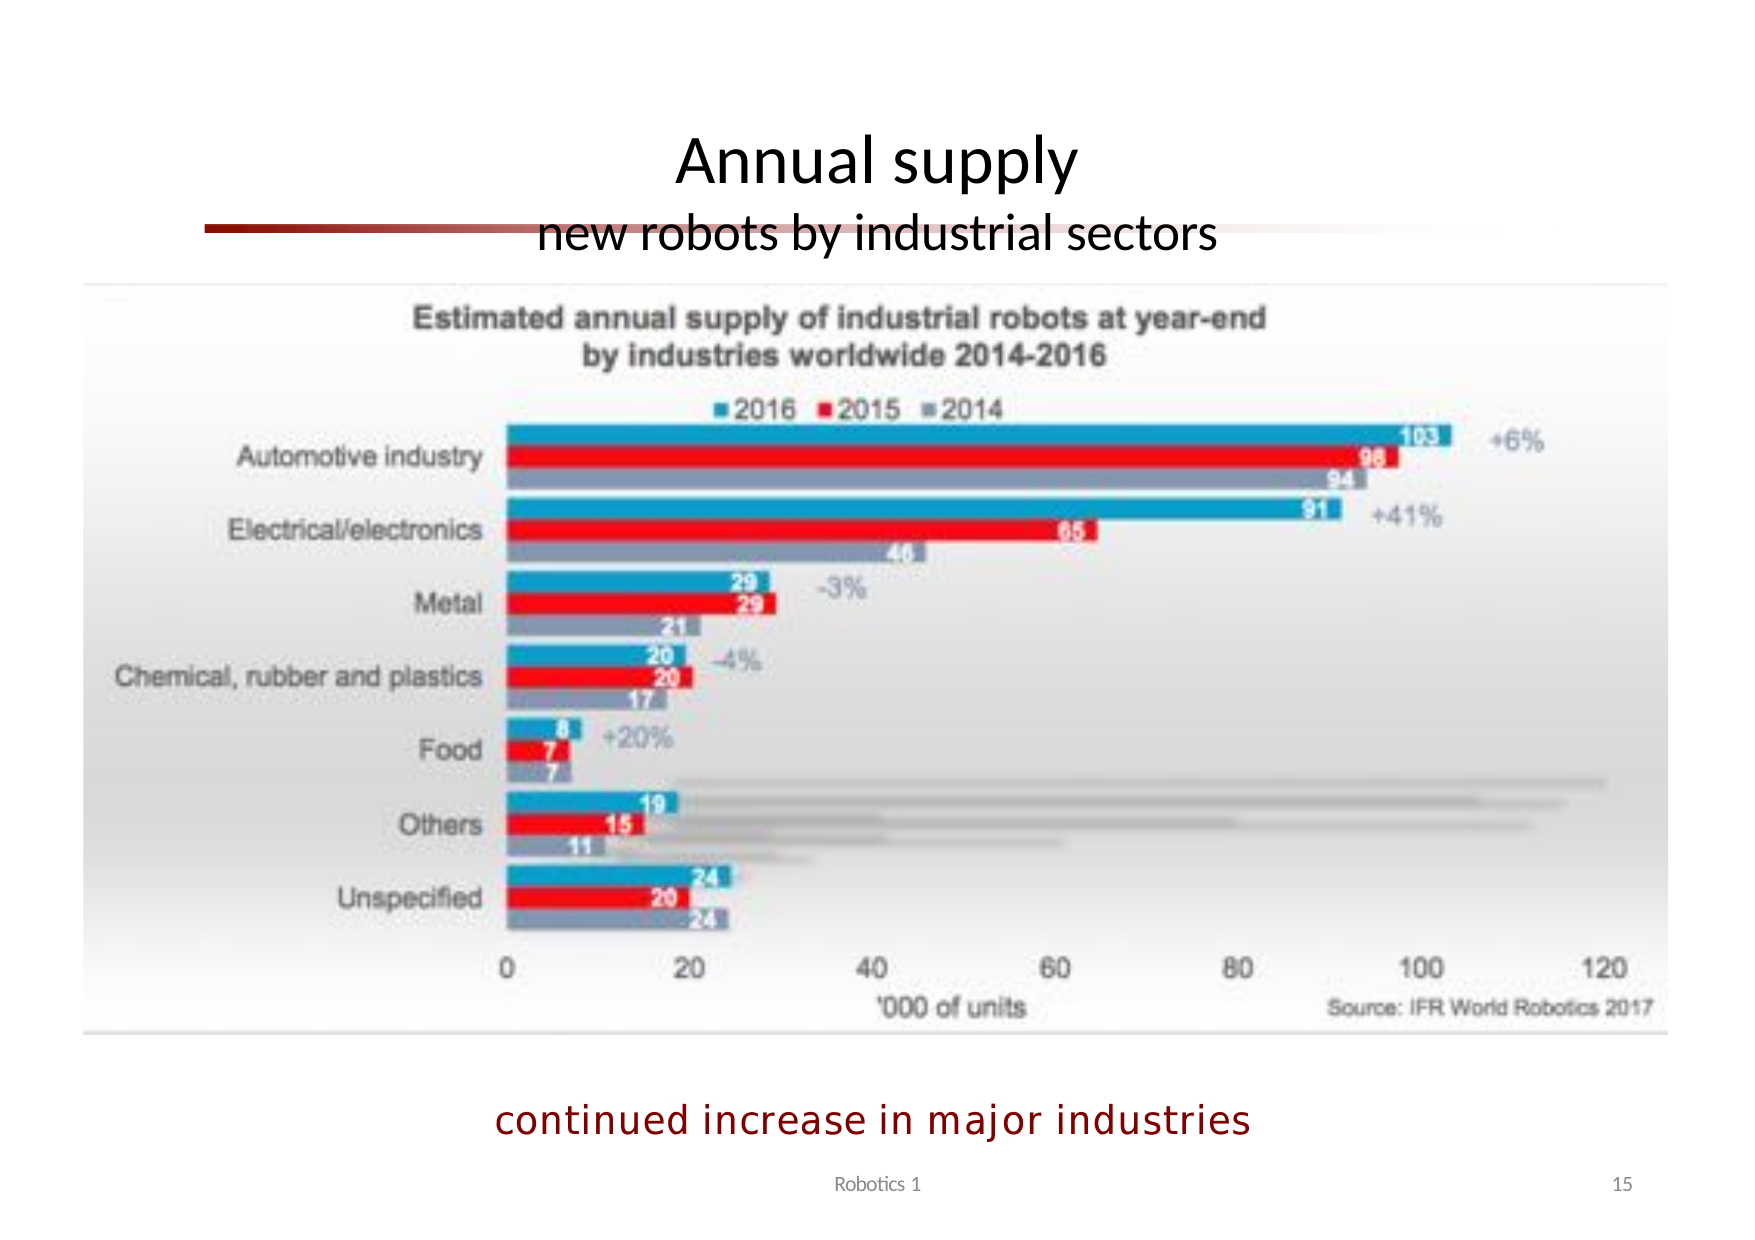

# Annual supply
new robots by industrial sectors

continued increase in major industries
Robotics 1
15